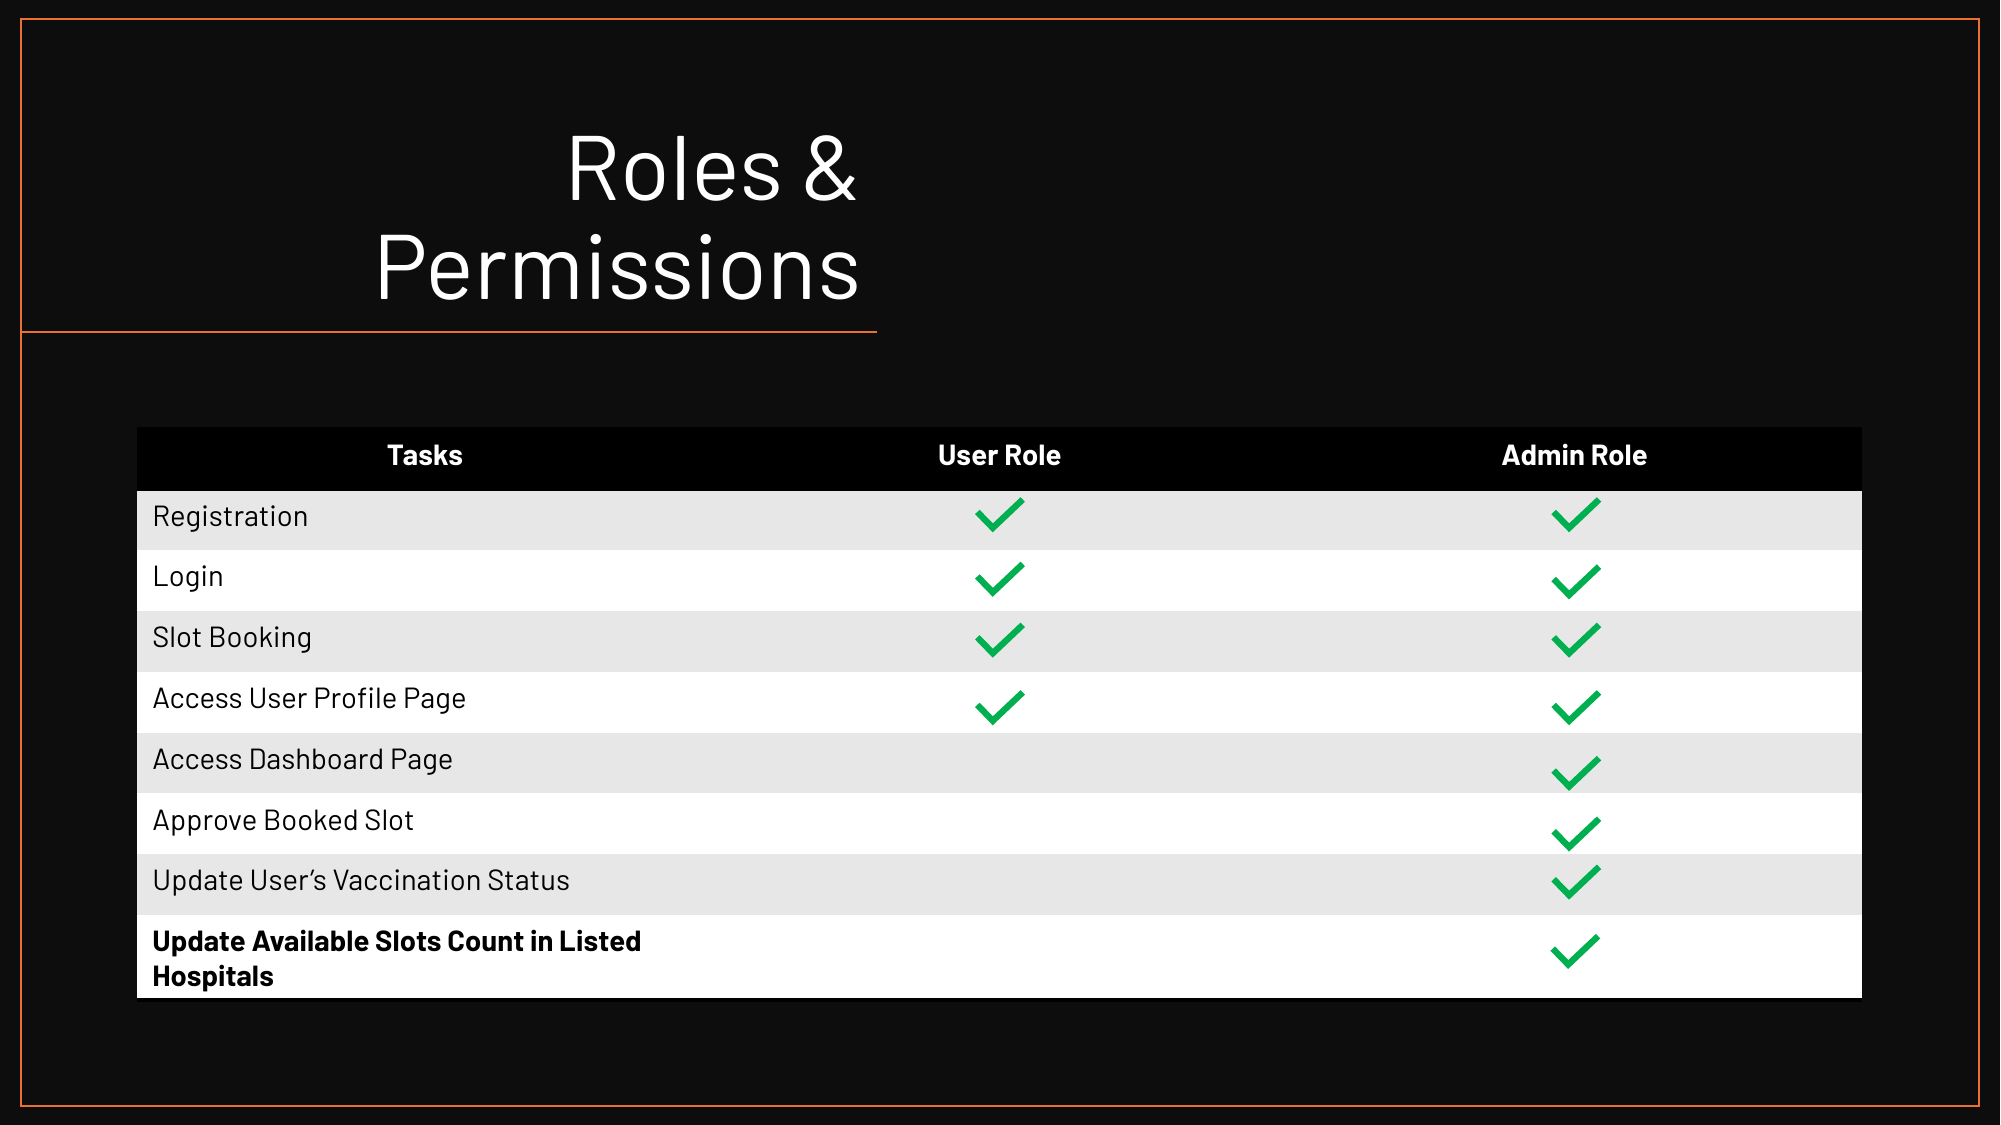

# Roles & Permissions
| Tasks | User Role | Admin Role |
| --- | --- | --- |
| Registration |  |  |
| Login |  |  |
| Slot Booking |  |  |
| Access User Profile Page |  |  |
| Access Dashboard Page |  |  |
| Approve Booked Slot |  |  |
| Update User’s Vaccination Status |  |  |
| Update Available Slots Count in Listed Hospitals |  |  |